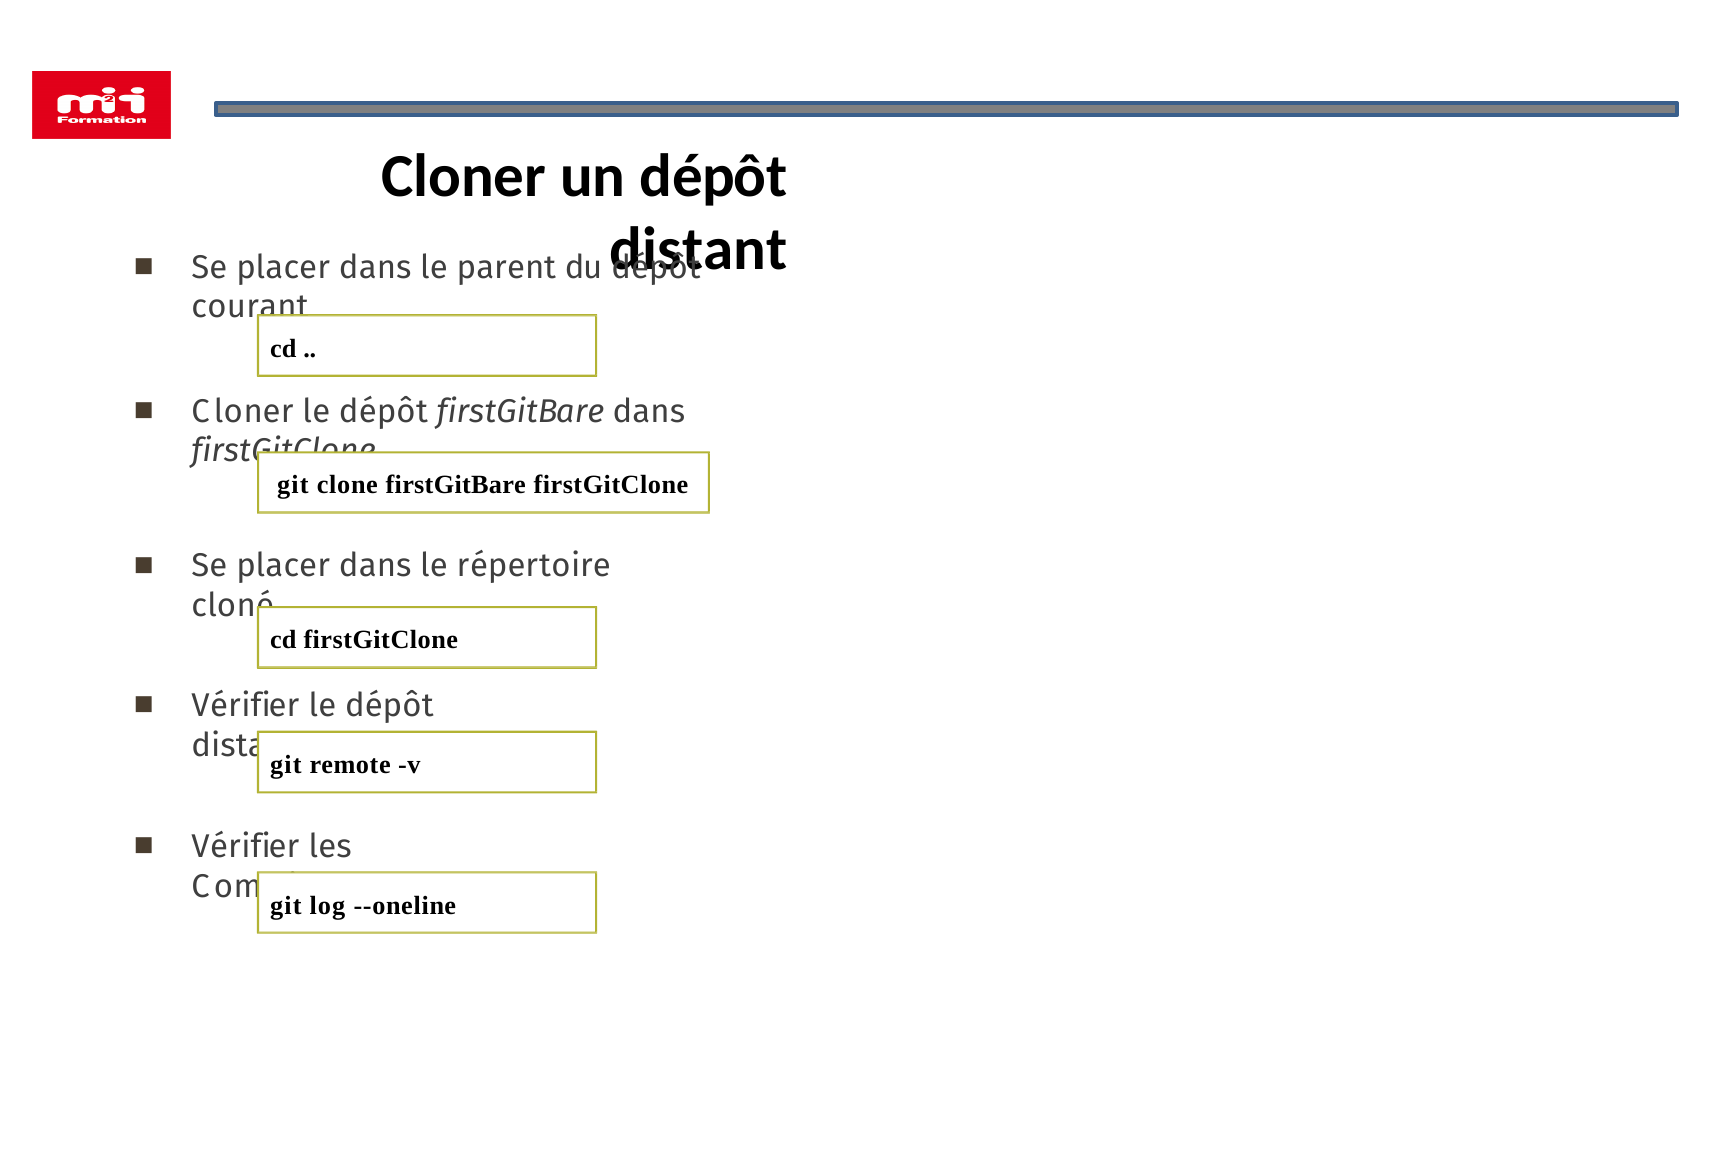

# Cloner un dépôt distant
Se placer dans le parent du dépôt courant

cd ..
Cloner le dépôt firstGitBare dans firstGitClone

git clone firstGitBare firstGitClone
Se placer dans le répertoire cloné

cd firstGitClone
Vérifier le dépôt distant

git remote -v
Vérifier les Commits

git log --oneline
45